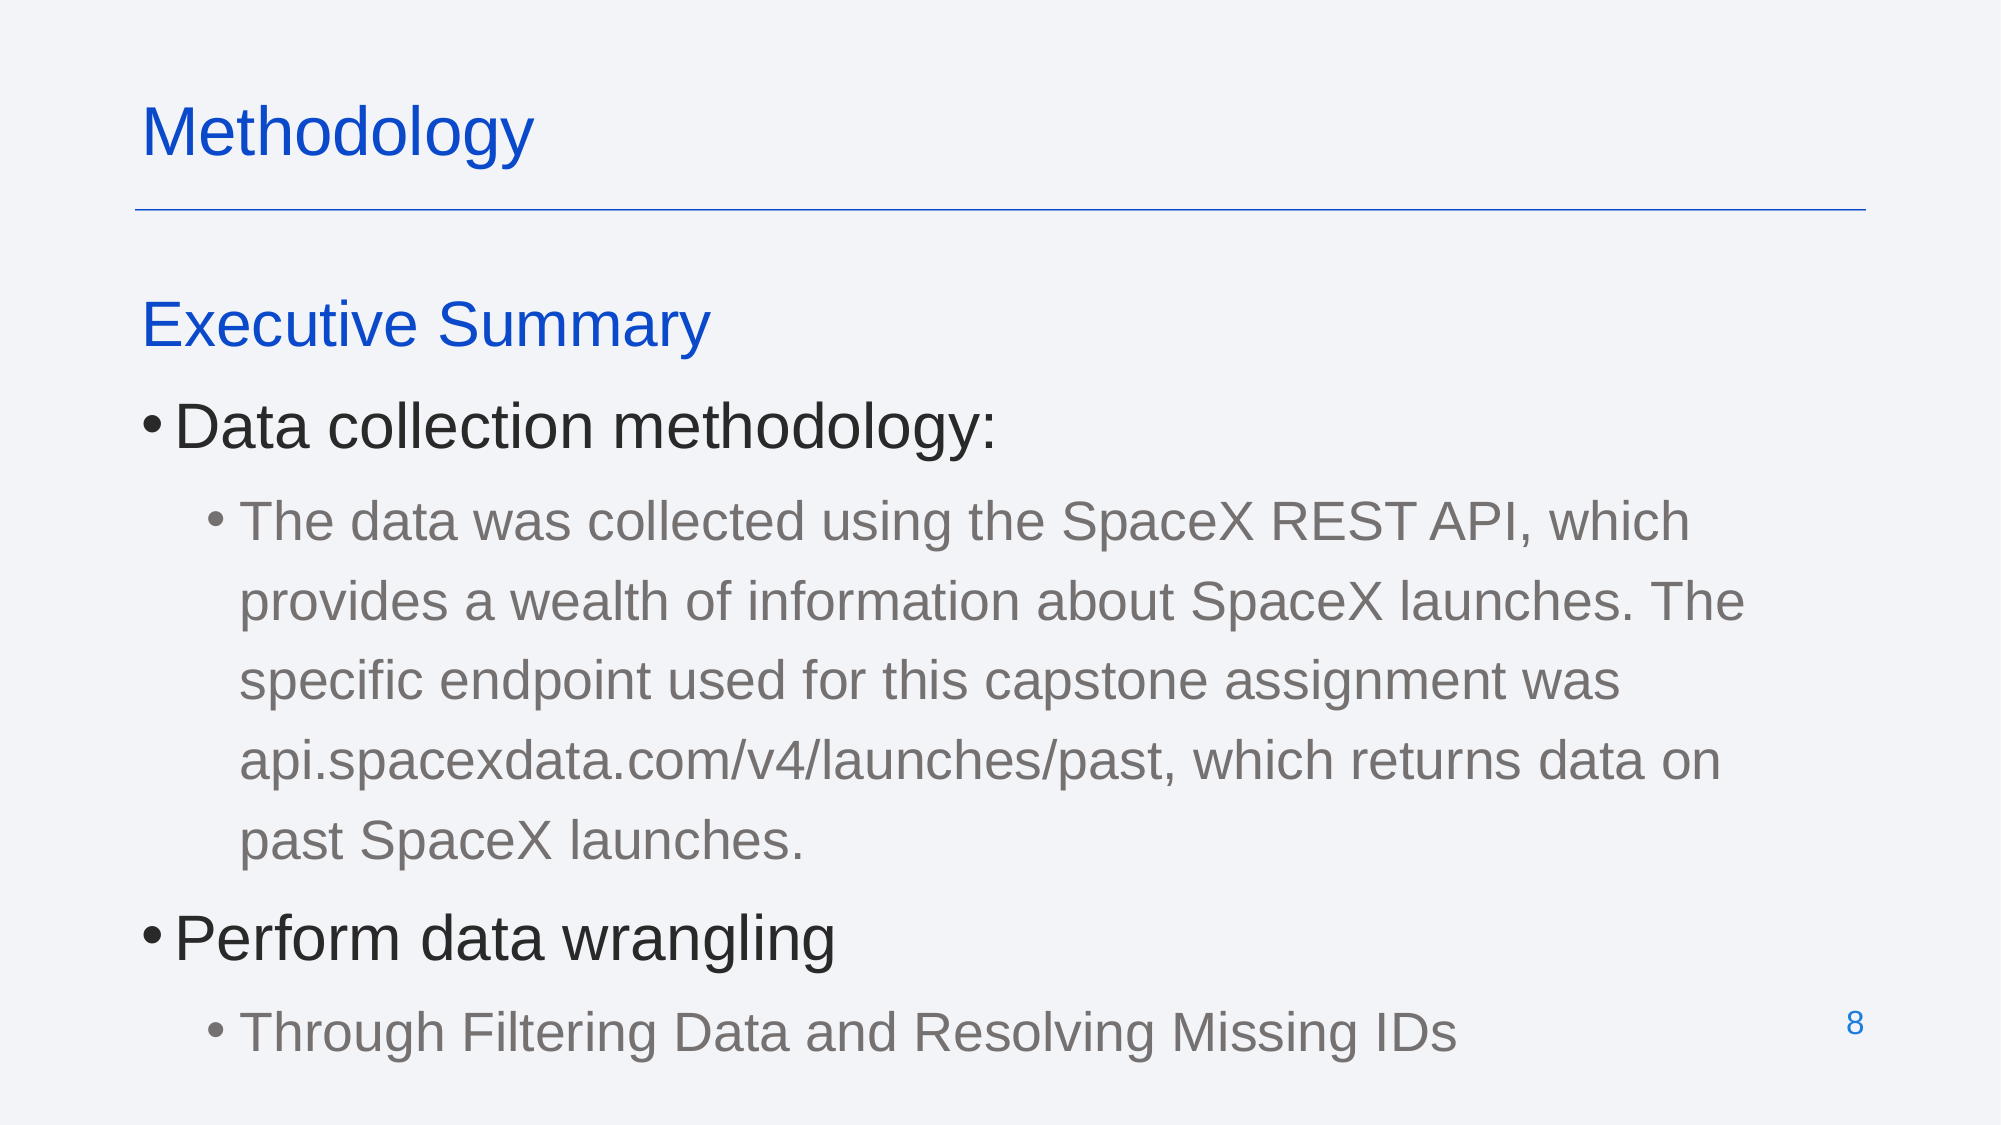

Methodology
Executive Summary
Data collection methodology:
The data was collected using the SpaceX REST API, which provides a wealth of information about SpaceX launches. The specific endpoint used for this capstone assignment was api.spacexdata.com/v4/launches/past, which returns data on past SpaceX launches.
Perform data wrangling
Through Filtering Data and Resolving Missing IDs

8